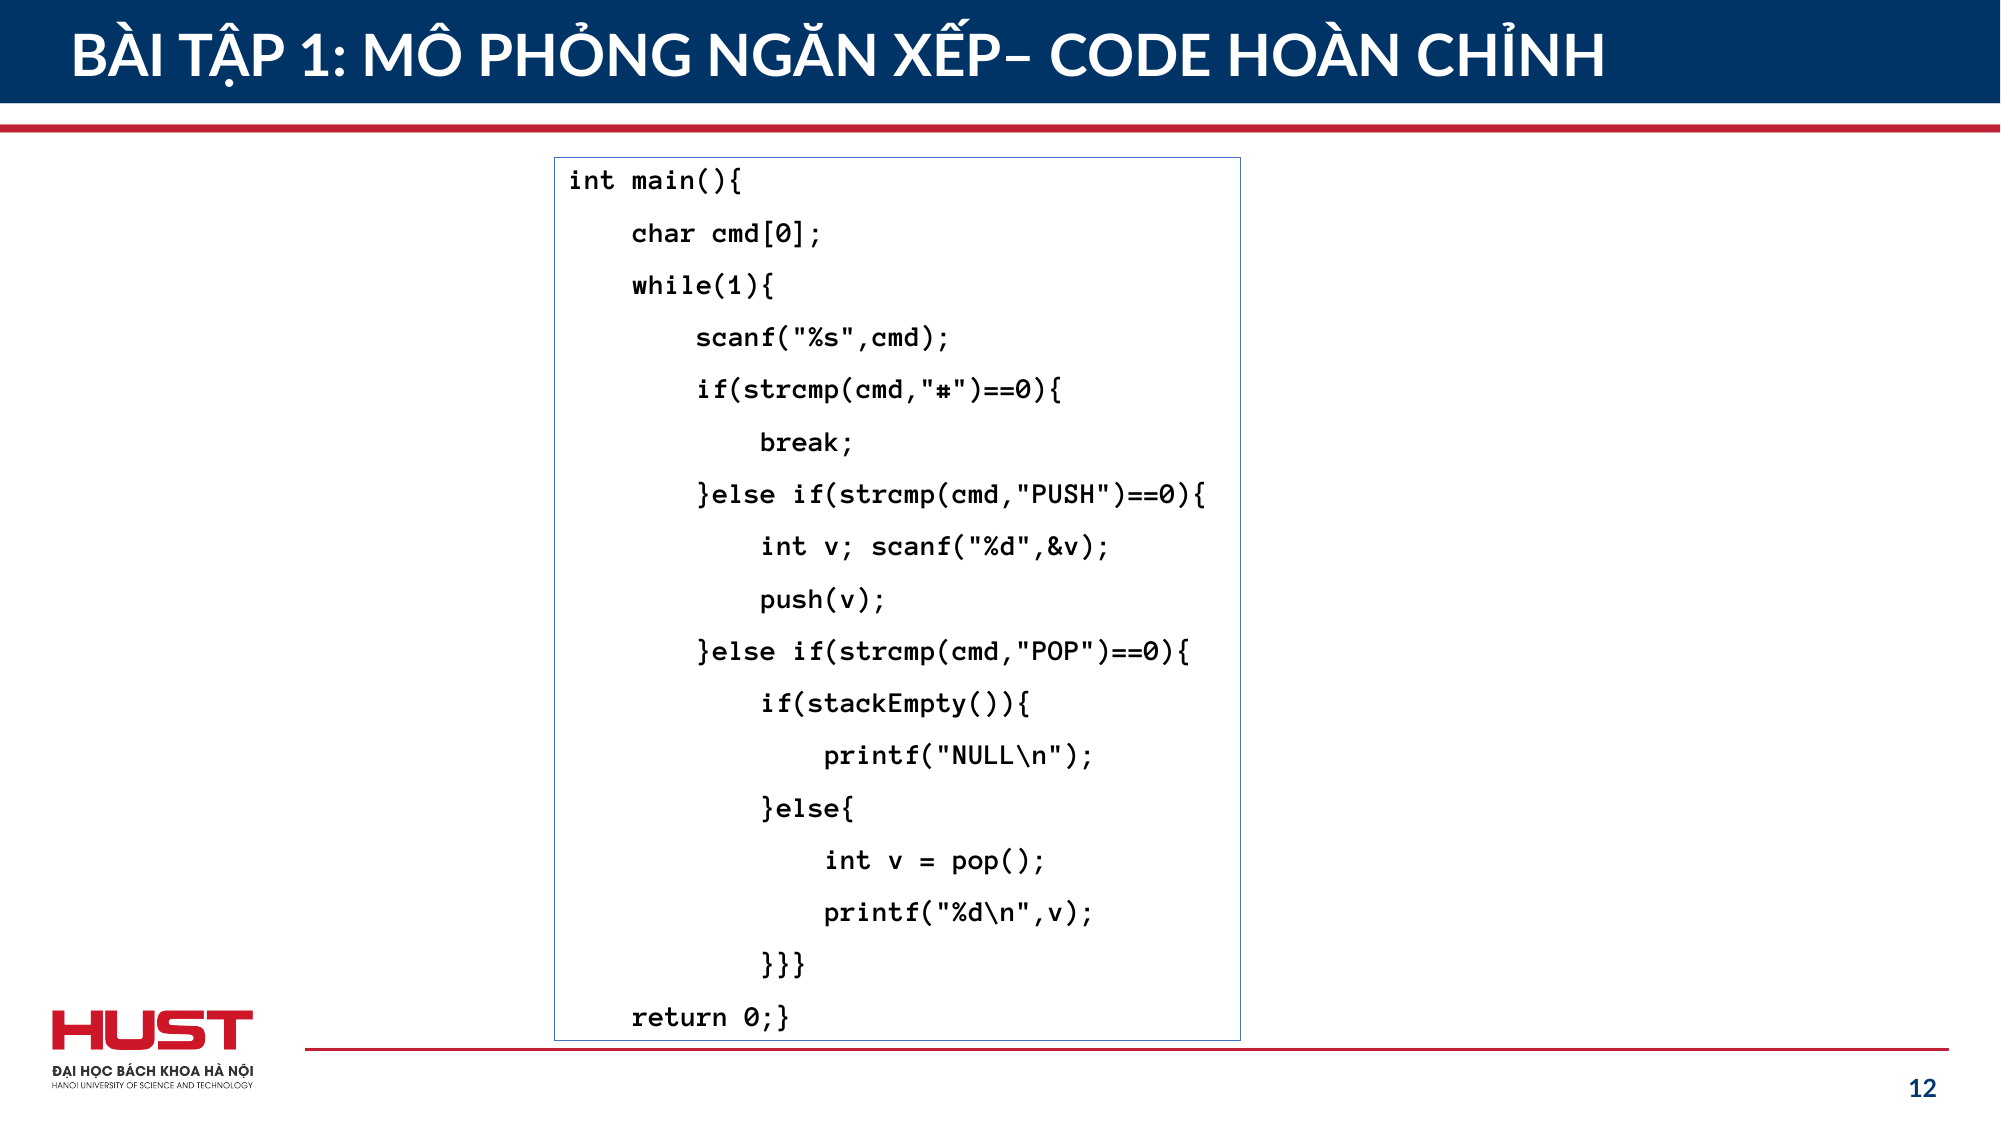

# BÀI TẬP 1: MÔ PHỎNG NGĂN XẾP– CODE HOÀN CHỈNH
int main(){
    char cmd[0];
    while(1){
        scanf("%s",cmd);
        if(strcmp(cmd,"#")==0){
            break;
        }else if(strcmp(cmd,"PUSH")==0){
            int v; scanf("%d",&v);
            push(v);
        }else if(strcmp(cmd,"POP")==0){
            if(stackEmpty()){
                printf("NULL\n");
            }else{
                int v = pop();
                printf("%d\n",v);
            }}}
    return 0;}
12